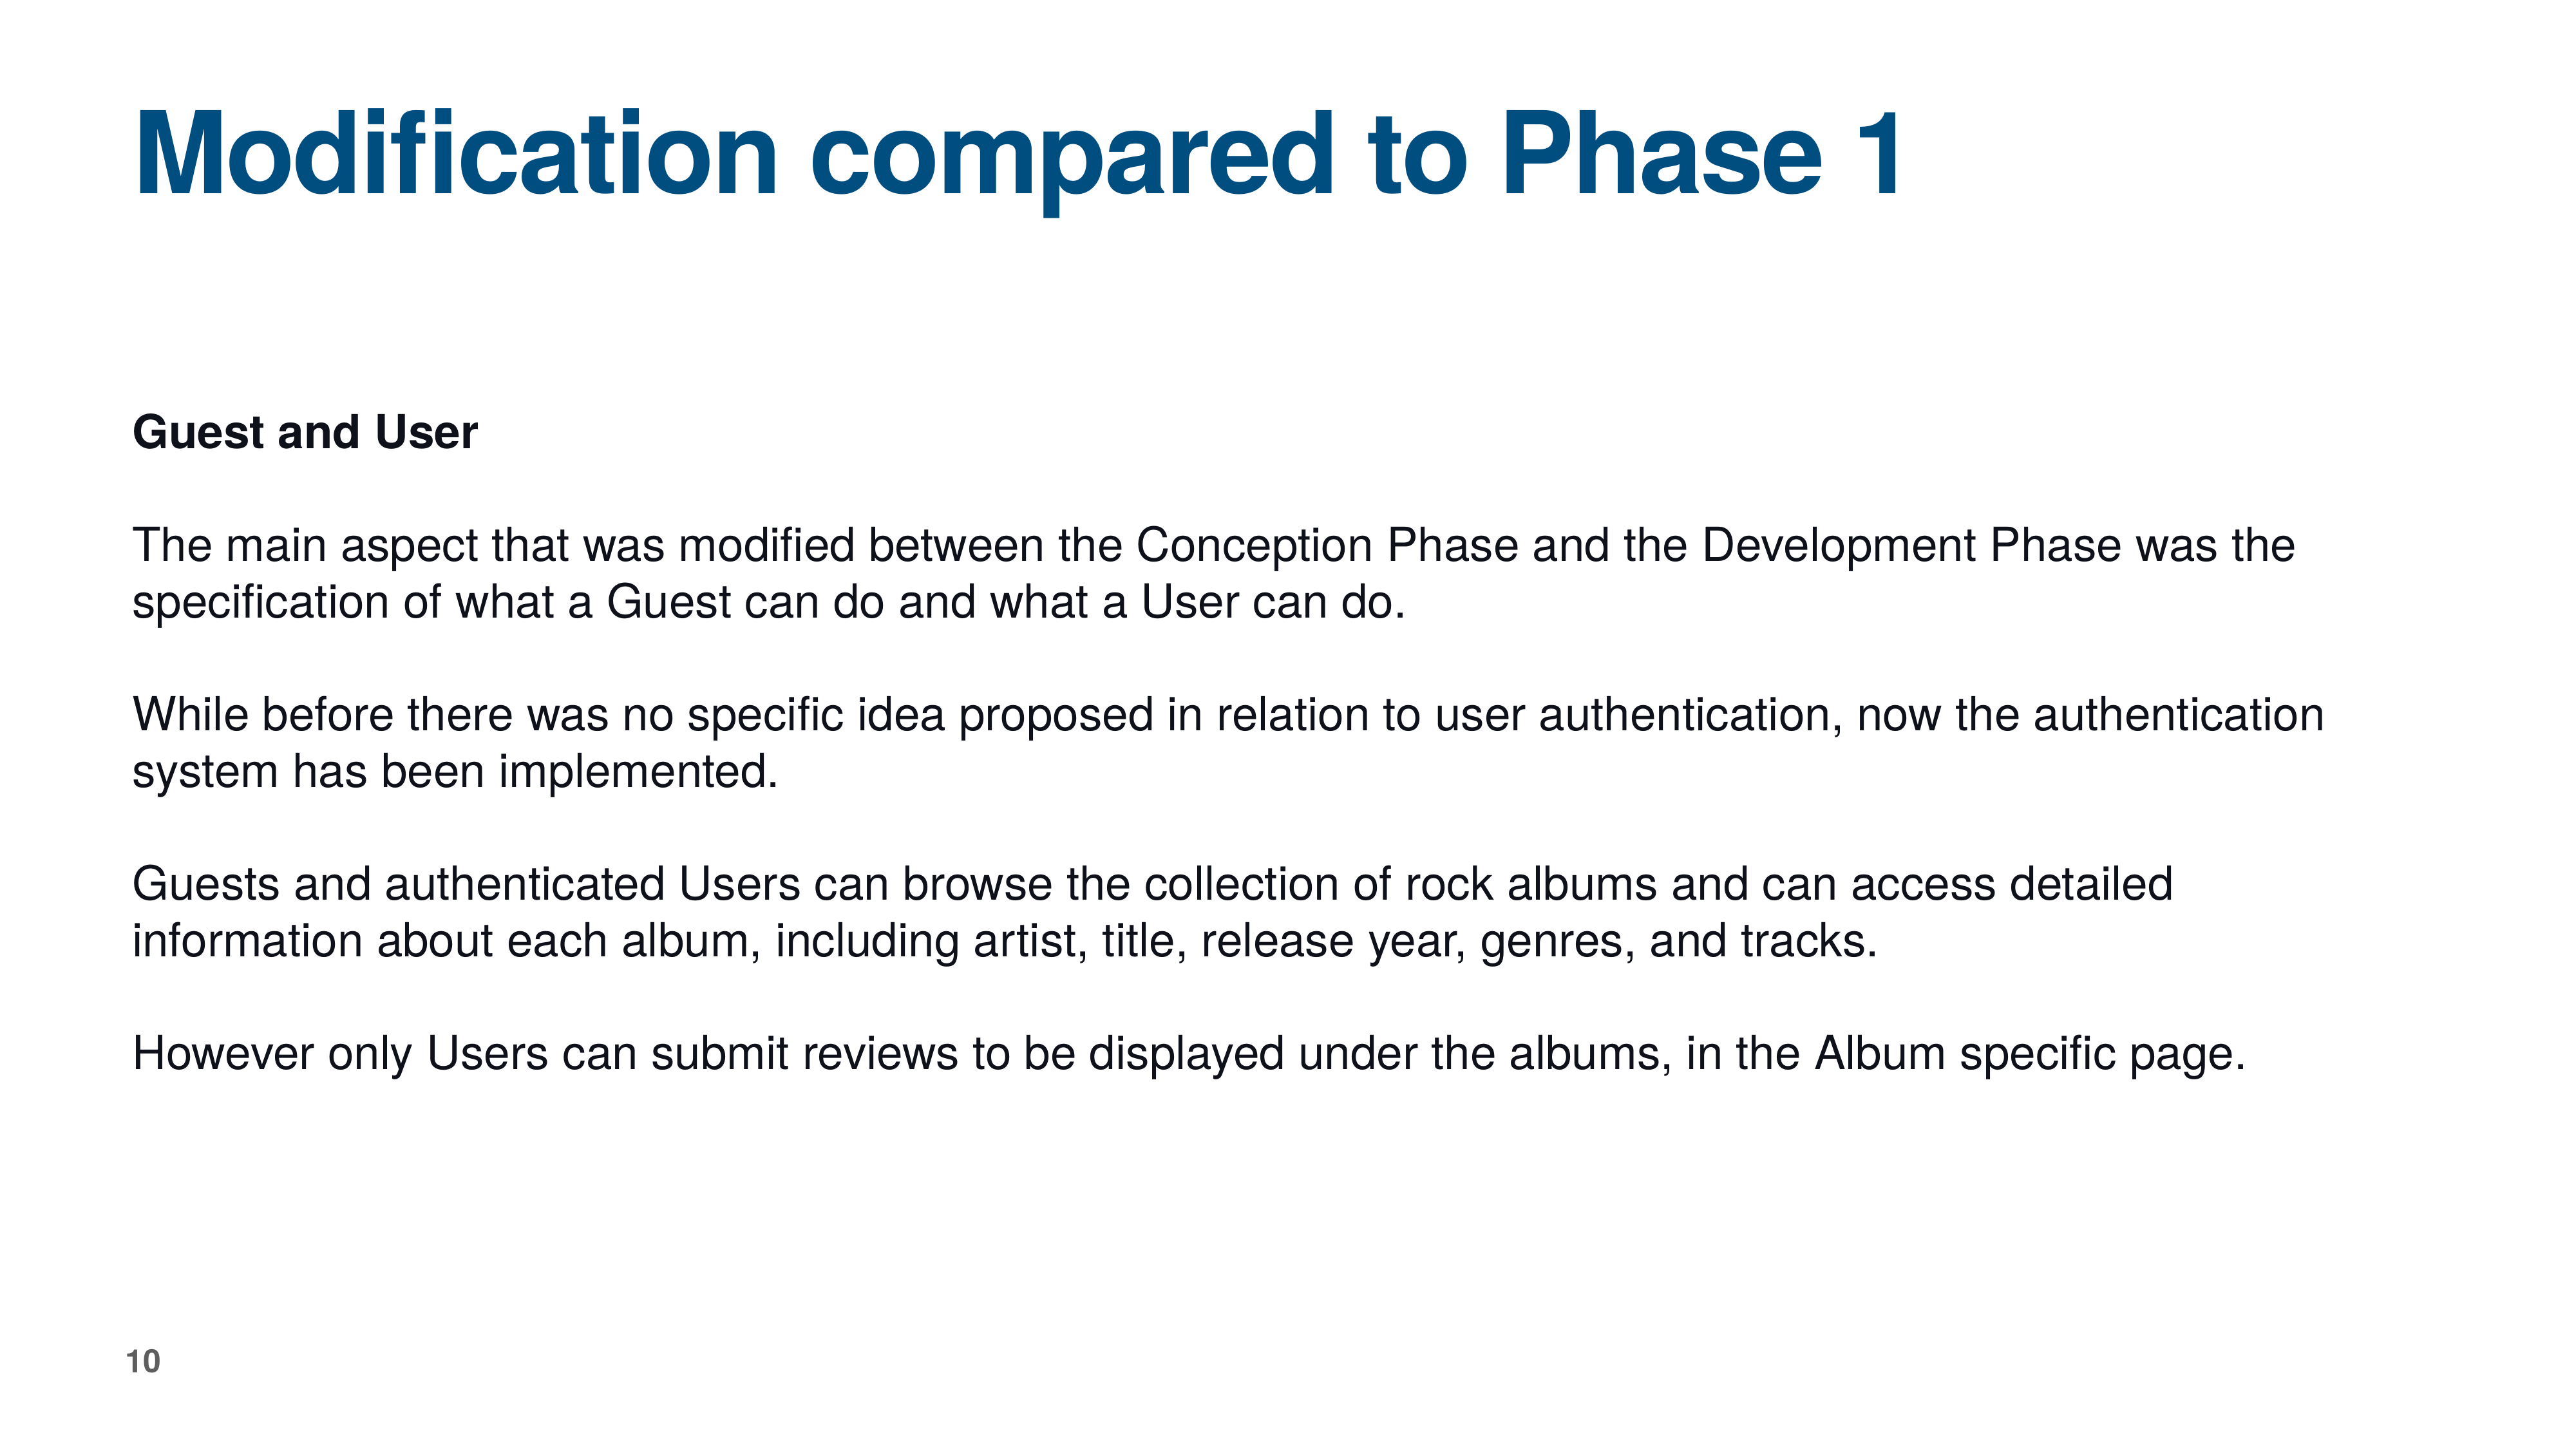

Modification compared to Phase 1
Guest and User

The main aspect that was modified between the Conception Phase and the Development Phase was the specification of what a Guest can do and what a User can do.
While before there was no specific idea proposed in relation to user authentication, now the authentication system has been implemented.

Guests and authenticated Users can browse the collection of rock albums and can access detailed information about each album, including artist, title, release year, genres, and tracks.

However only Users can submit reviews to be displayed under the albums, in the Album specific page.
10